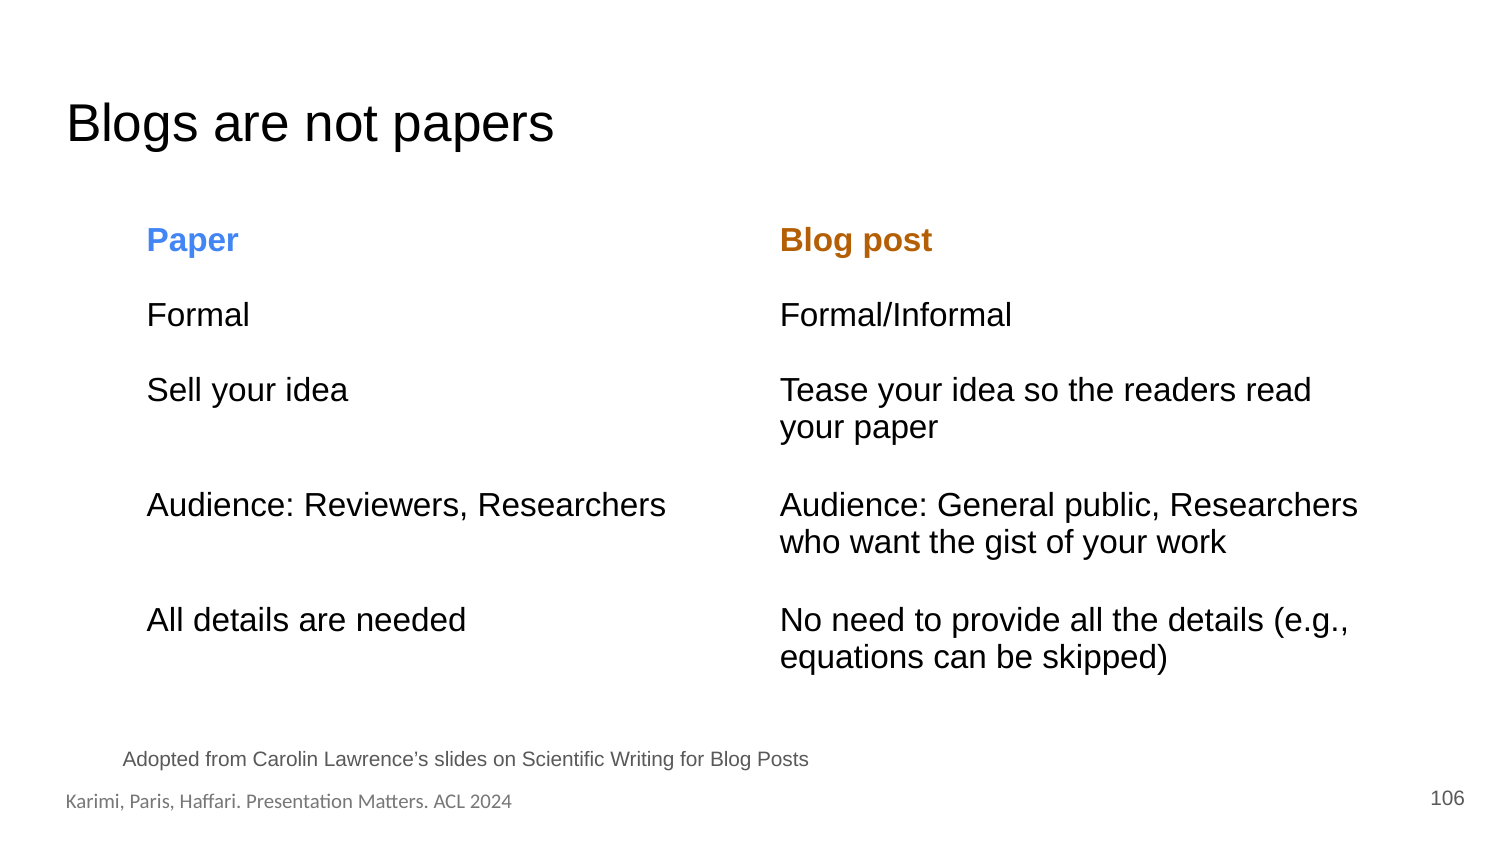

# Blogs are not papers

| Paper | Blog post |
| --- | --- |
| Formal | Formal/Informal |
| Sell your idea | Tease your idea so the readers read your paper |
| Audience: Reviewers, Researchers | Audience: General public, Researchers who want the gist of your work |
| All details are needed | No need to provide all the details (e.g., equations can be skipped) |
Adopted from Carolin Lawrence’s slides on Scientific Writing for Blog Posts
106